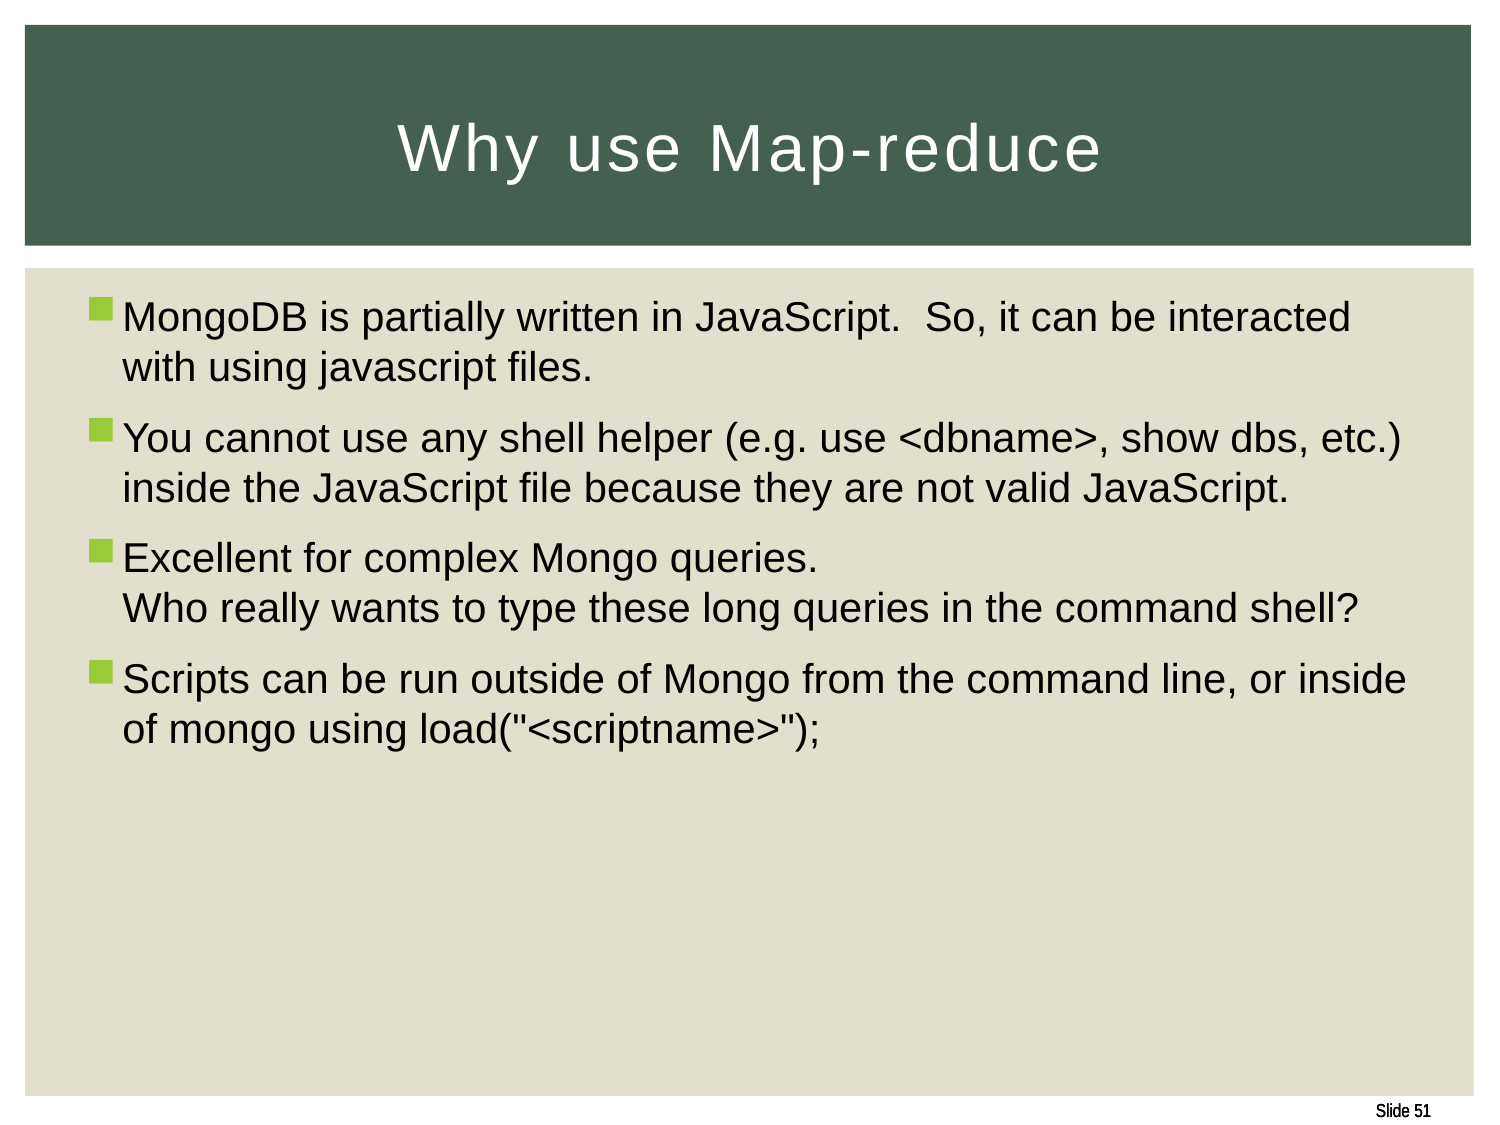

# Why use Map-reduce
MongoDB is partially written in JavaScript.  So, it can be interacted with using javascript files.
You cannot use any shell helper (e.g. use <dbname>, show dbs, etc.) inside the JavaScript file because they are not valid JavaScript.
Excellent for complex Mongo queries.
Who really wants to type these long queries in the command shell?
Scripts can be run outside of Mongo from the command line, or inside of mongo using load("<scriptname>");